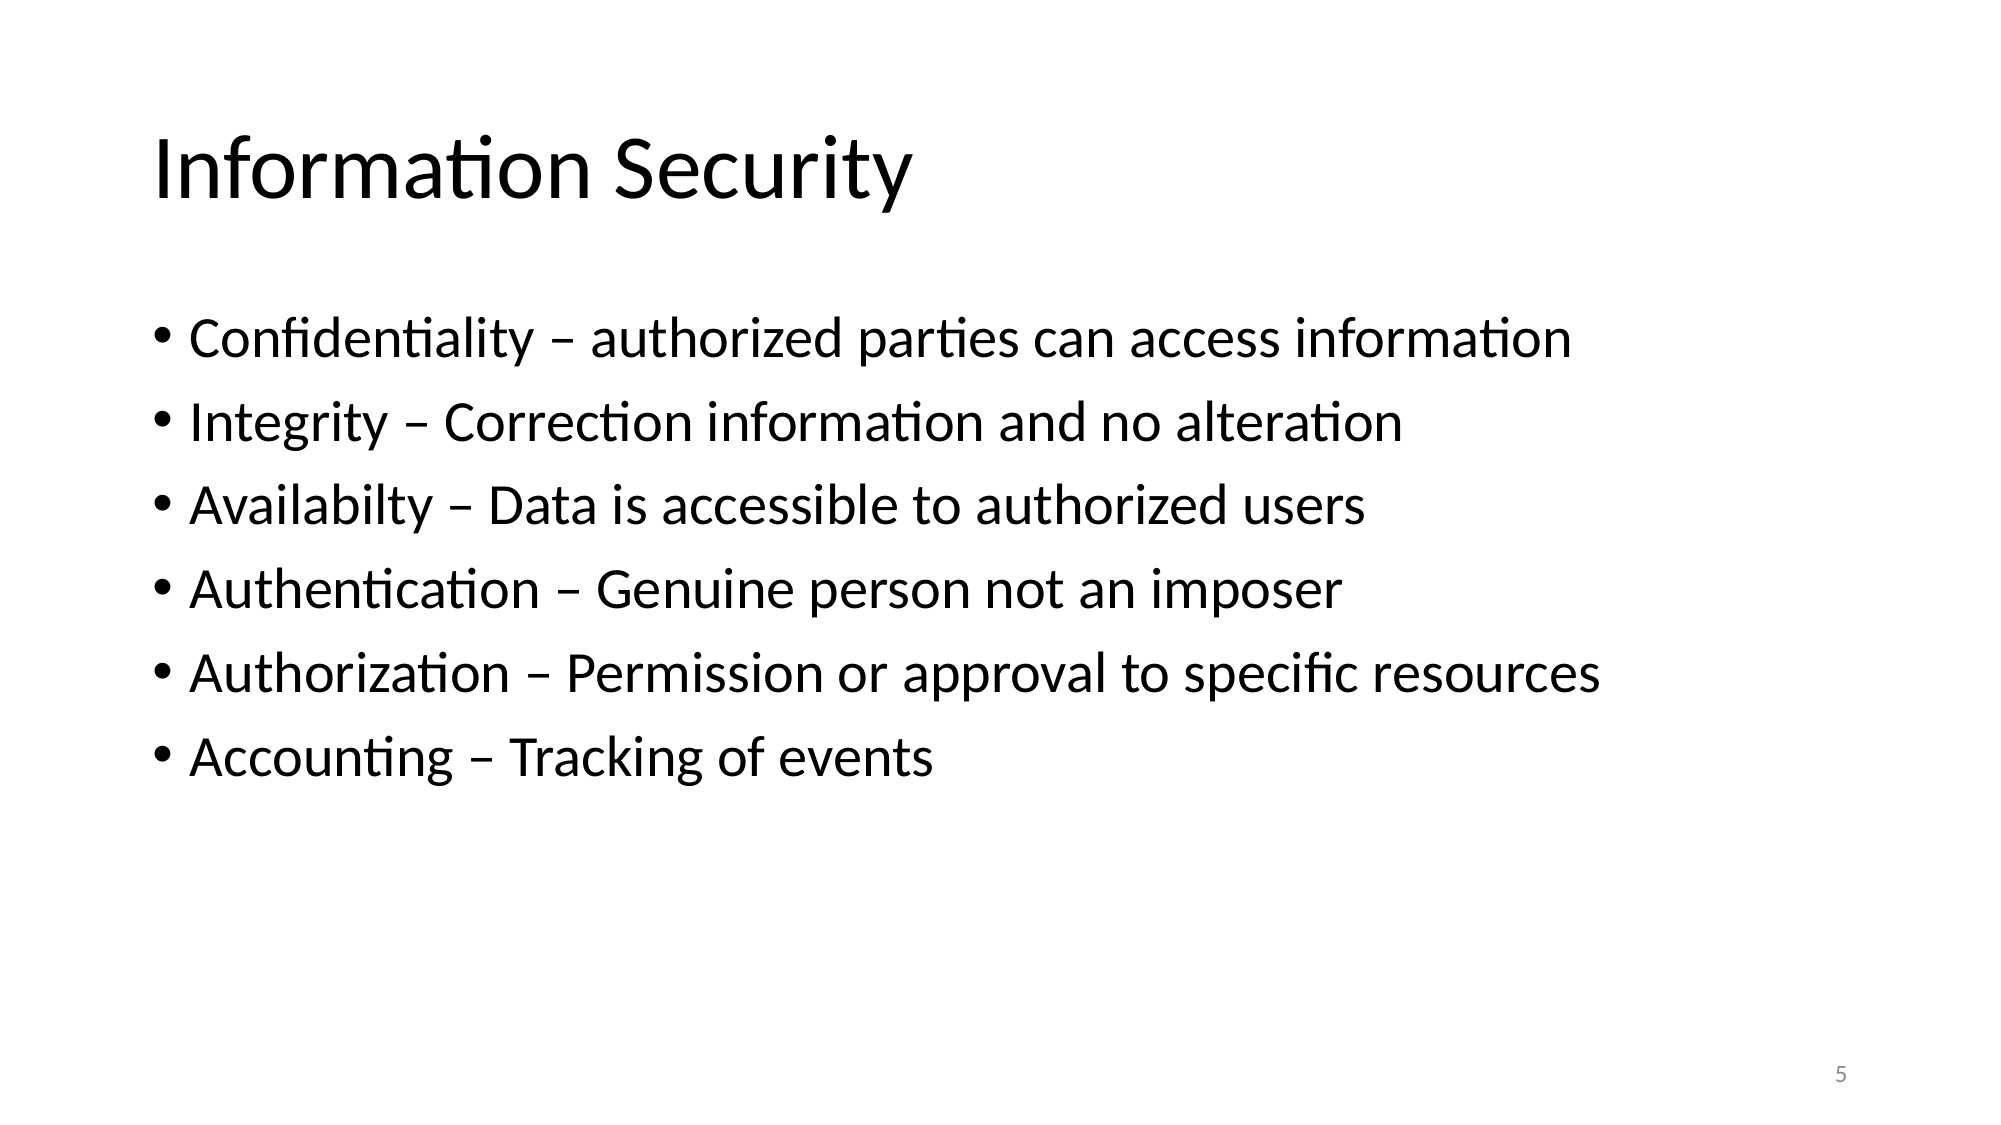

# Information Security
Confidentiality – authorized parties can access information
Integrity – Correction information and no alteration
Availabilty – Data is accessible to authorized users
Authentication – Genuine person not an imposer
Authorization – Permission or approval to specific resources
Accounting – Tracking of events

5